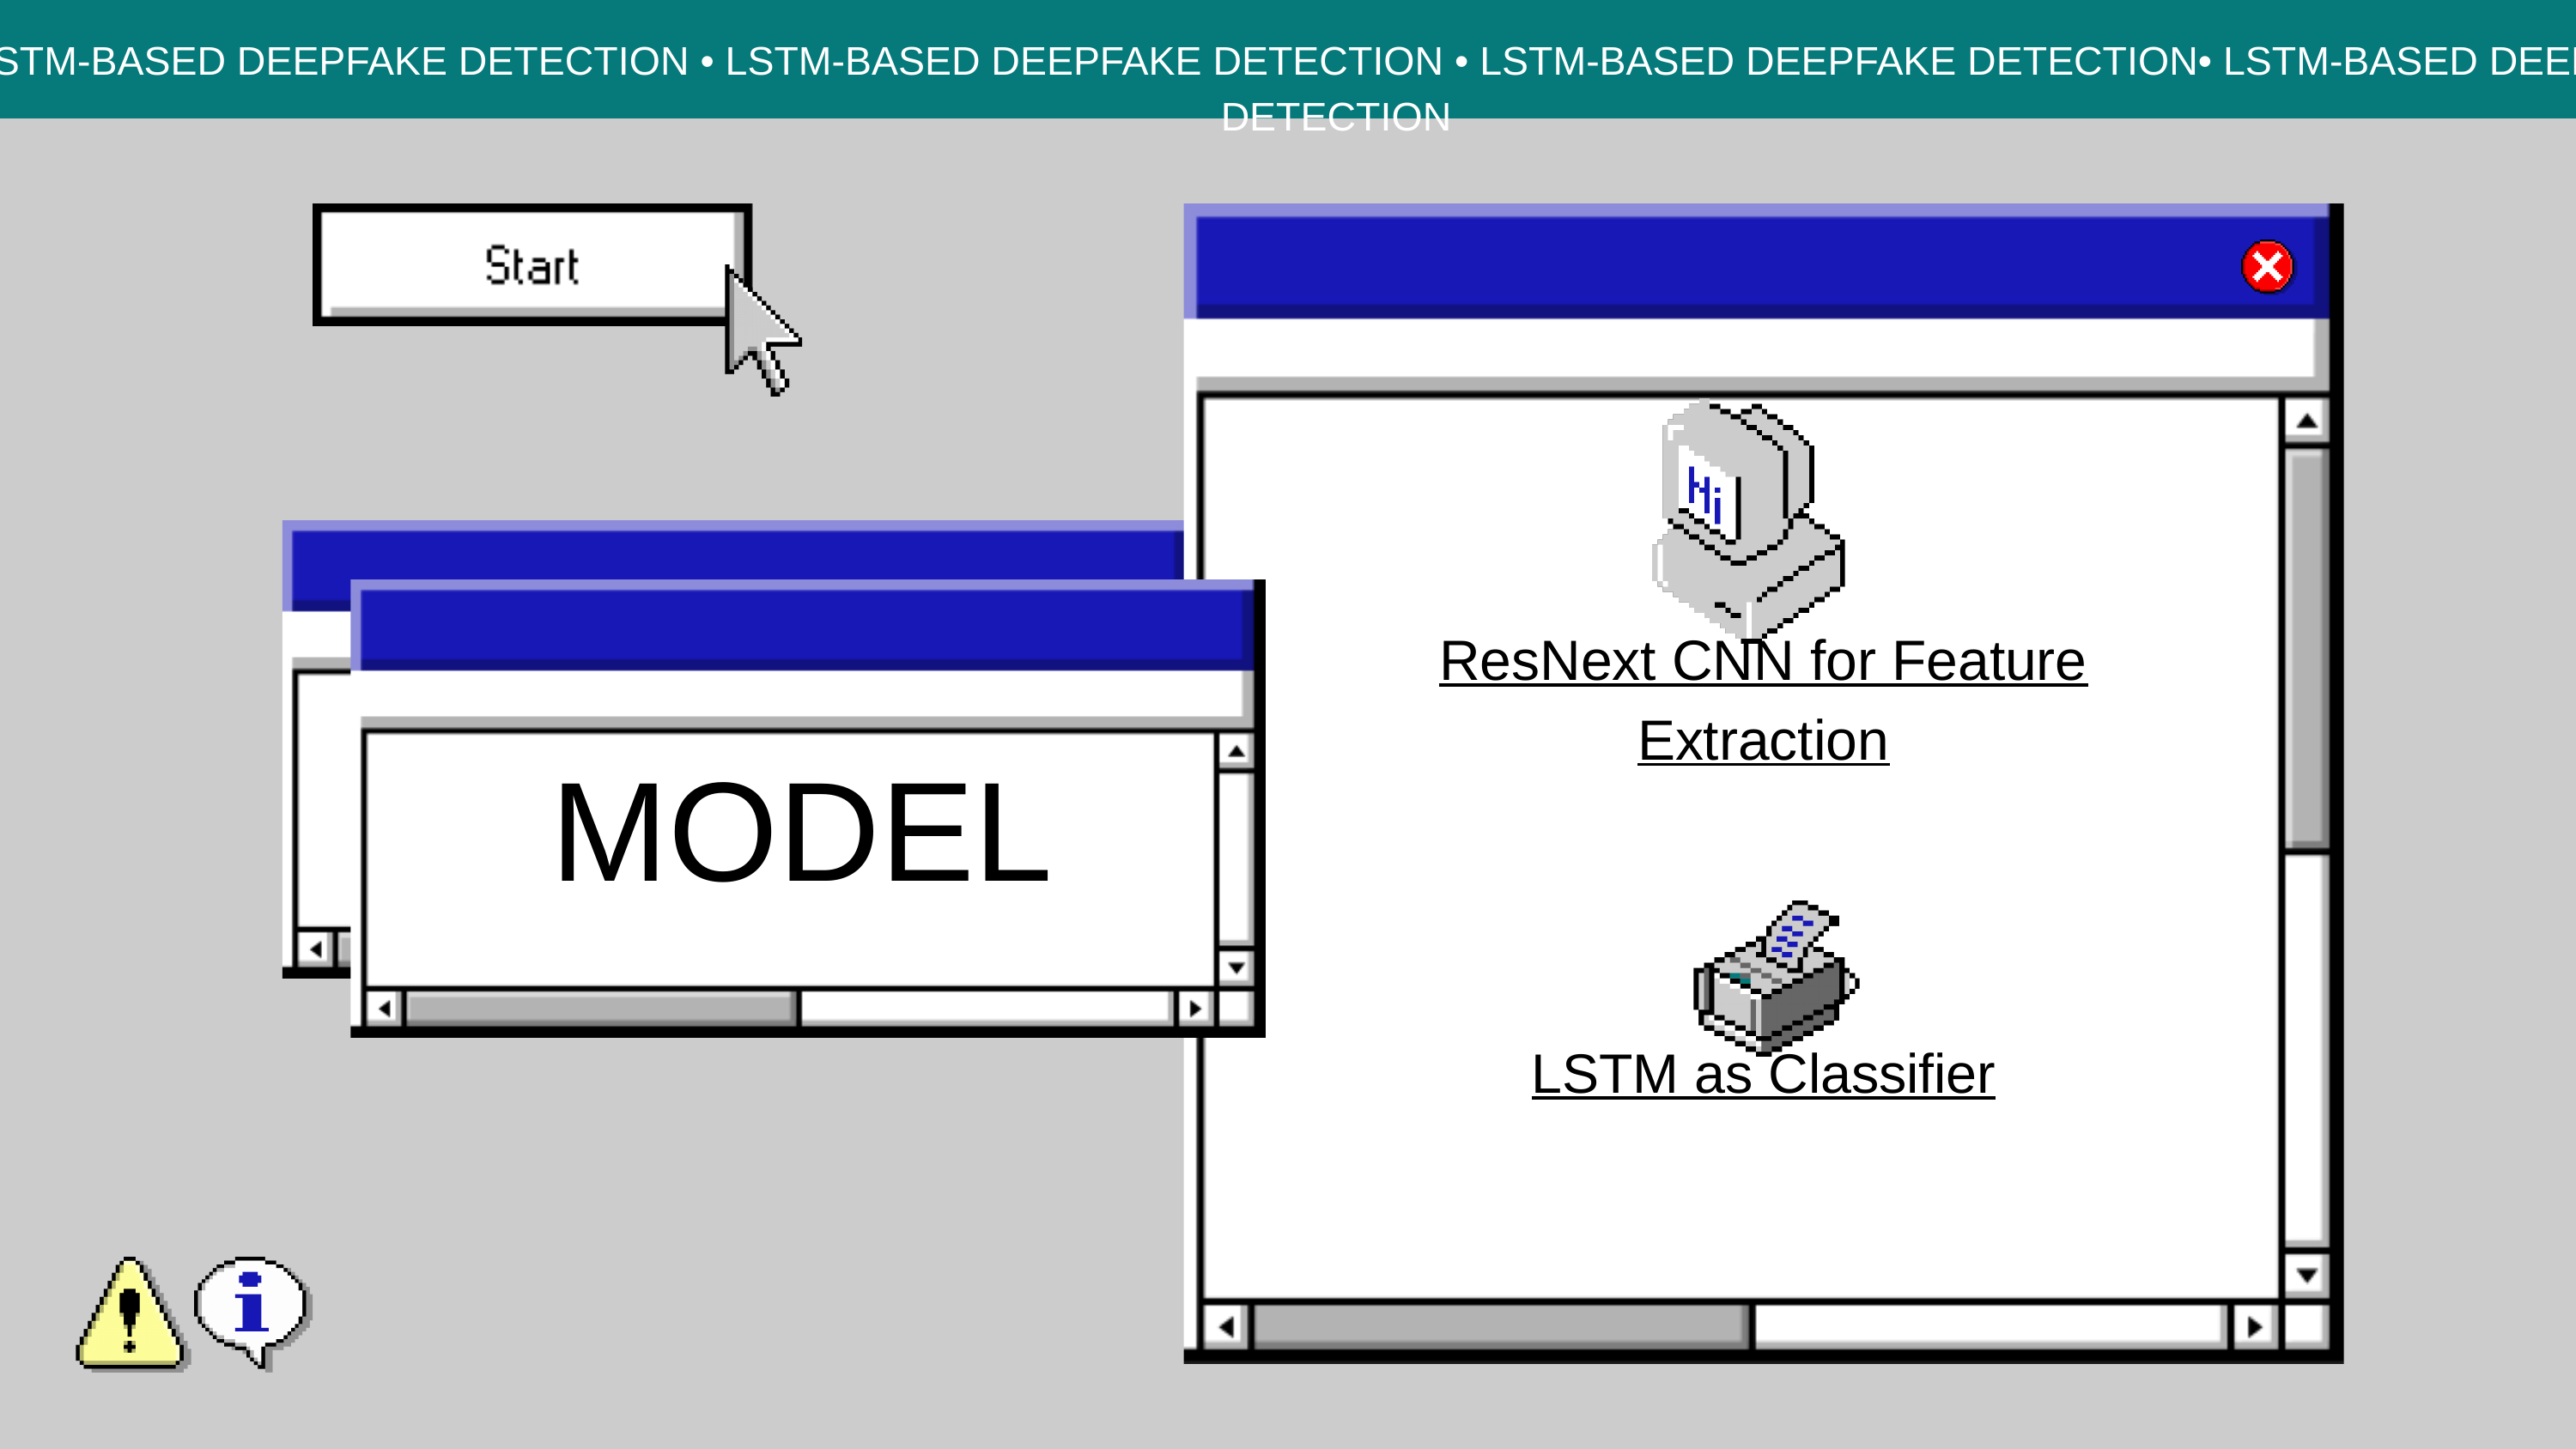

LSTM-BASED DEEPFAKE DETECTION • LSTM-BASED DEEPFAKE DETECTION • LSTM-BASED DEEPFAKE DETECTION• LSTM-BASED DEEPFAKE DETECTION

ResNext CNN for Feature Extraction
MODEL

LSTM as Classifier